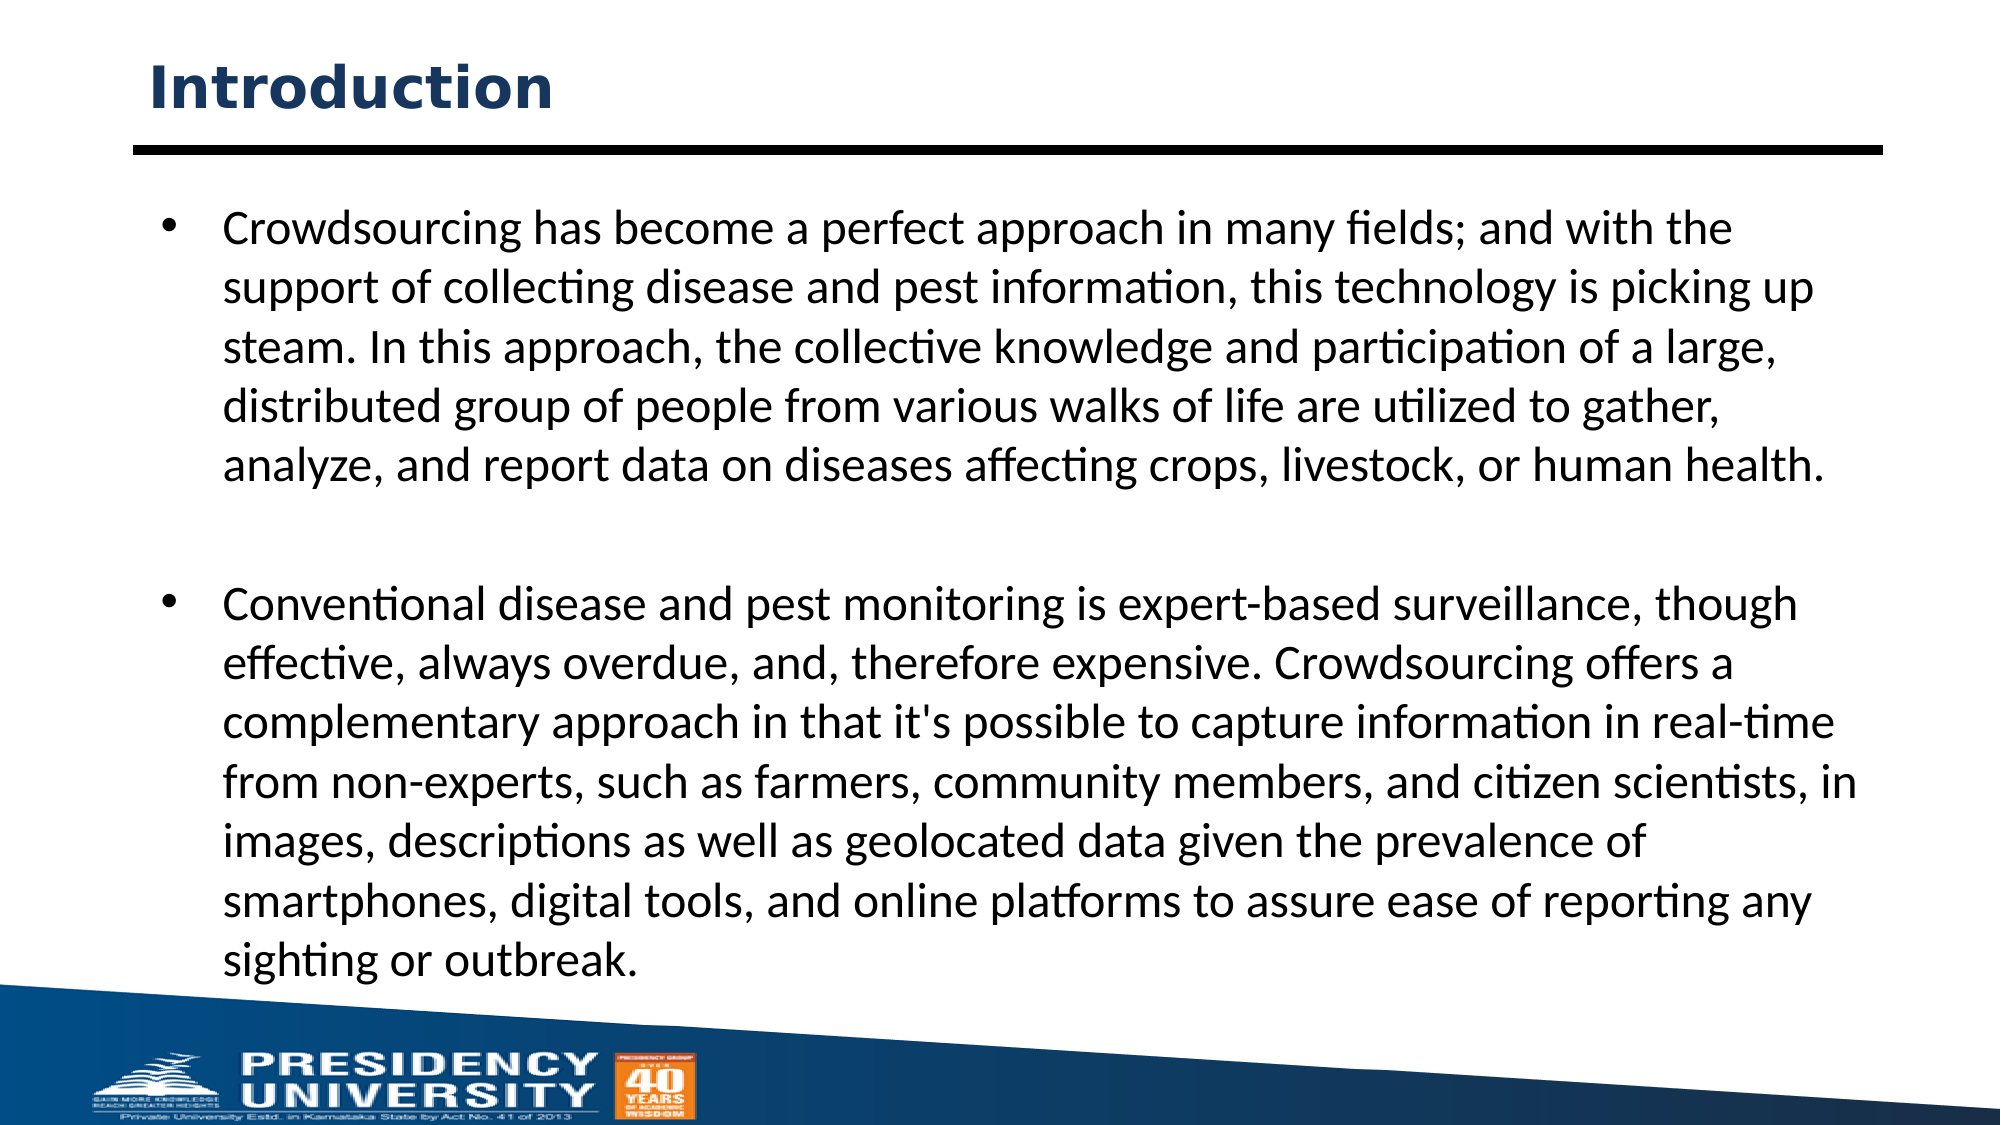

# Introduction
Crowdsourcing has become a perfect approach in many fields; and with the support of collecting disease and pest information, this technology is picking up steam. In this approach, the collective knowledge and participation of a large, distributed group of people from various walks of life are utilized to gather, analyze, and report data on diseases affecting crops, livestock, or human health.

Conventional disease and pest monitoring is expert-based surveillance, though effective, always overdue, and, therefore expensive. Crowdsourcing offers a complementary approach in that it's possible to capture information in real-time from non-experts, such as farmers, community members, and citizen scientists, in images, descriptions as well as geolocated data given the prevalence of smartphones, digital tools, and online platforms to assure ease of reporting any sighting or outbreak.